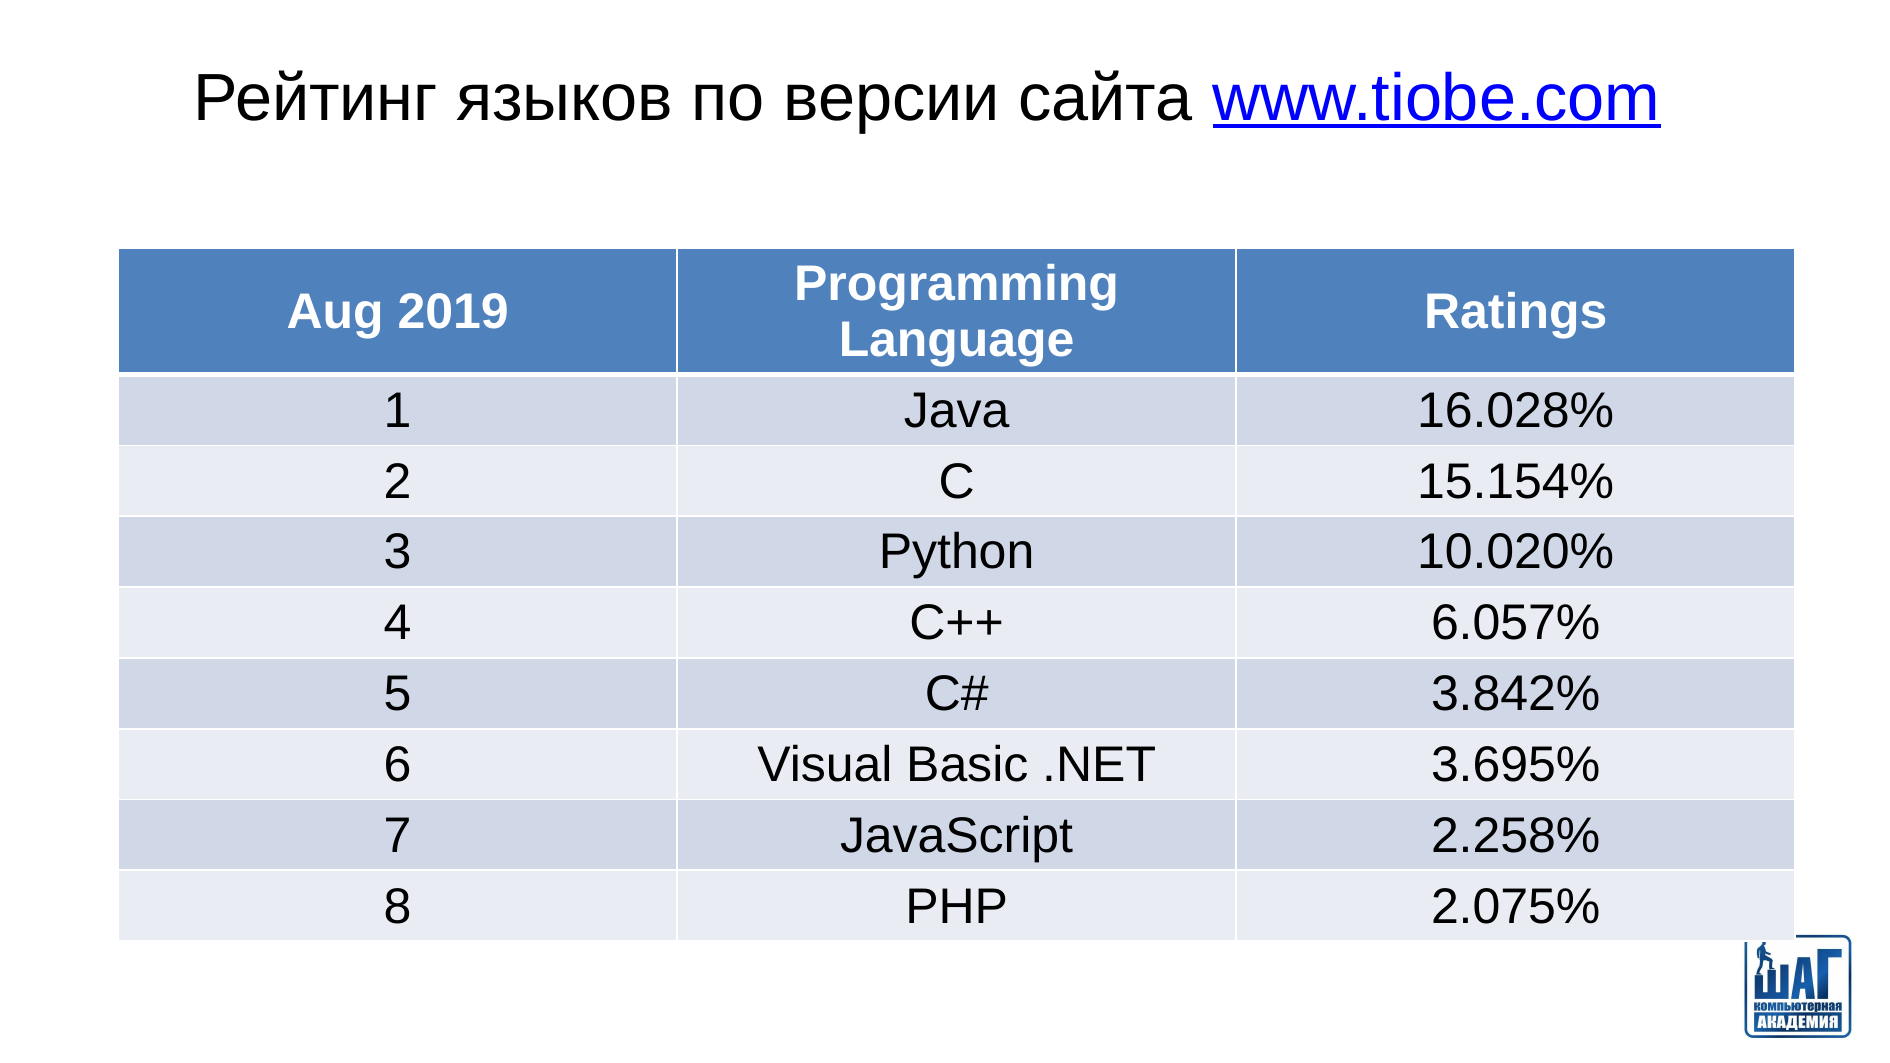

# Рейтинг языков по версии сайта www.tiobe.com
| Aug 2019 | Programming Language | Ratings |
| --- | --- | --- |
| 1 | Java | 16.028% |
| 2 | C | 15.154% |
| 3 | Python | 10.020% |
| 4 | C++ | 6.057% |
| 5 | C# | 3.842% |
| 6 | Visual Basic .NET | 3.695% |
| 7 | JavaScript | 2.258% |
| 8 | PHP | 2.075% |